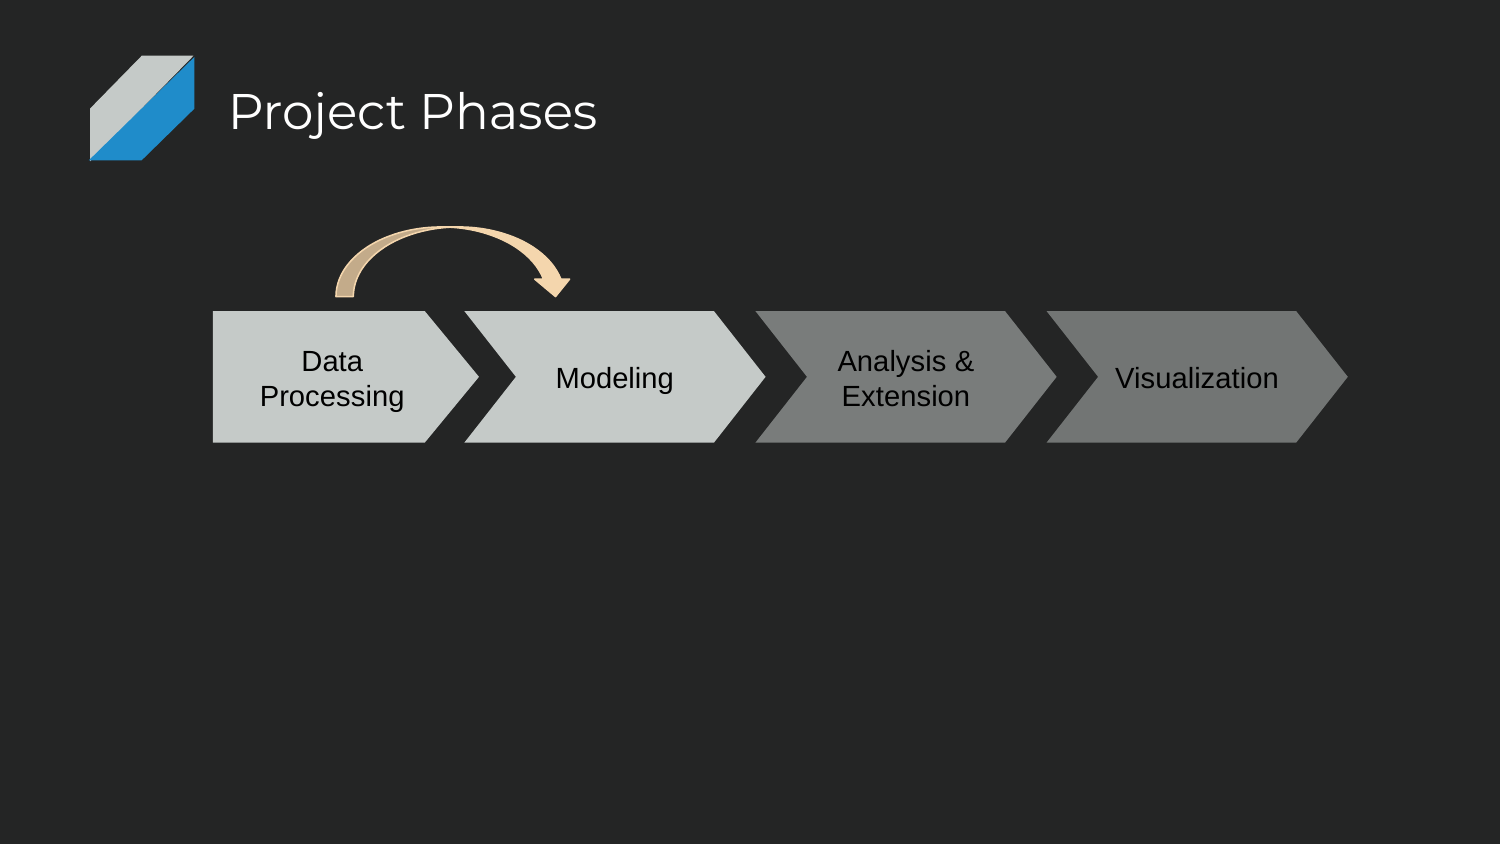

# Project Phases

Analysis & Extension
Visualization
Data Processing
Modeling